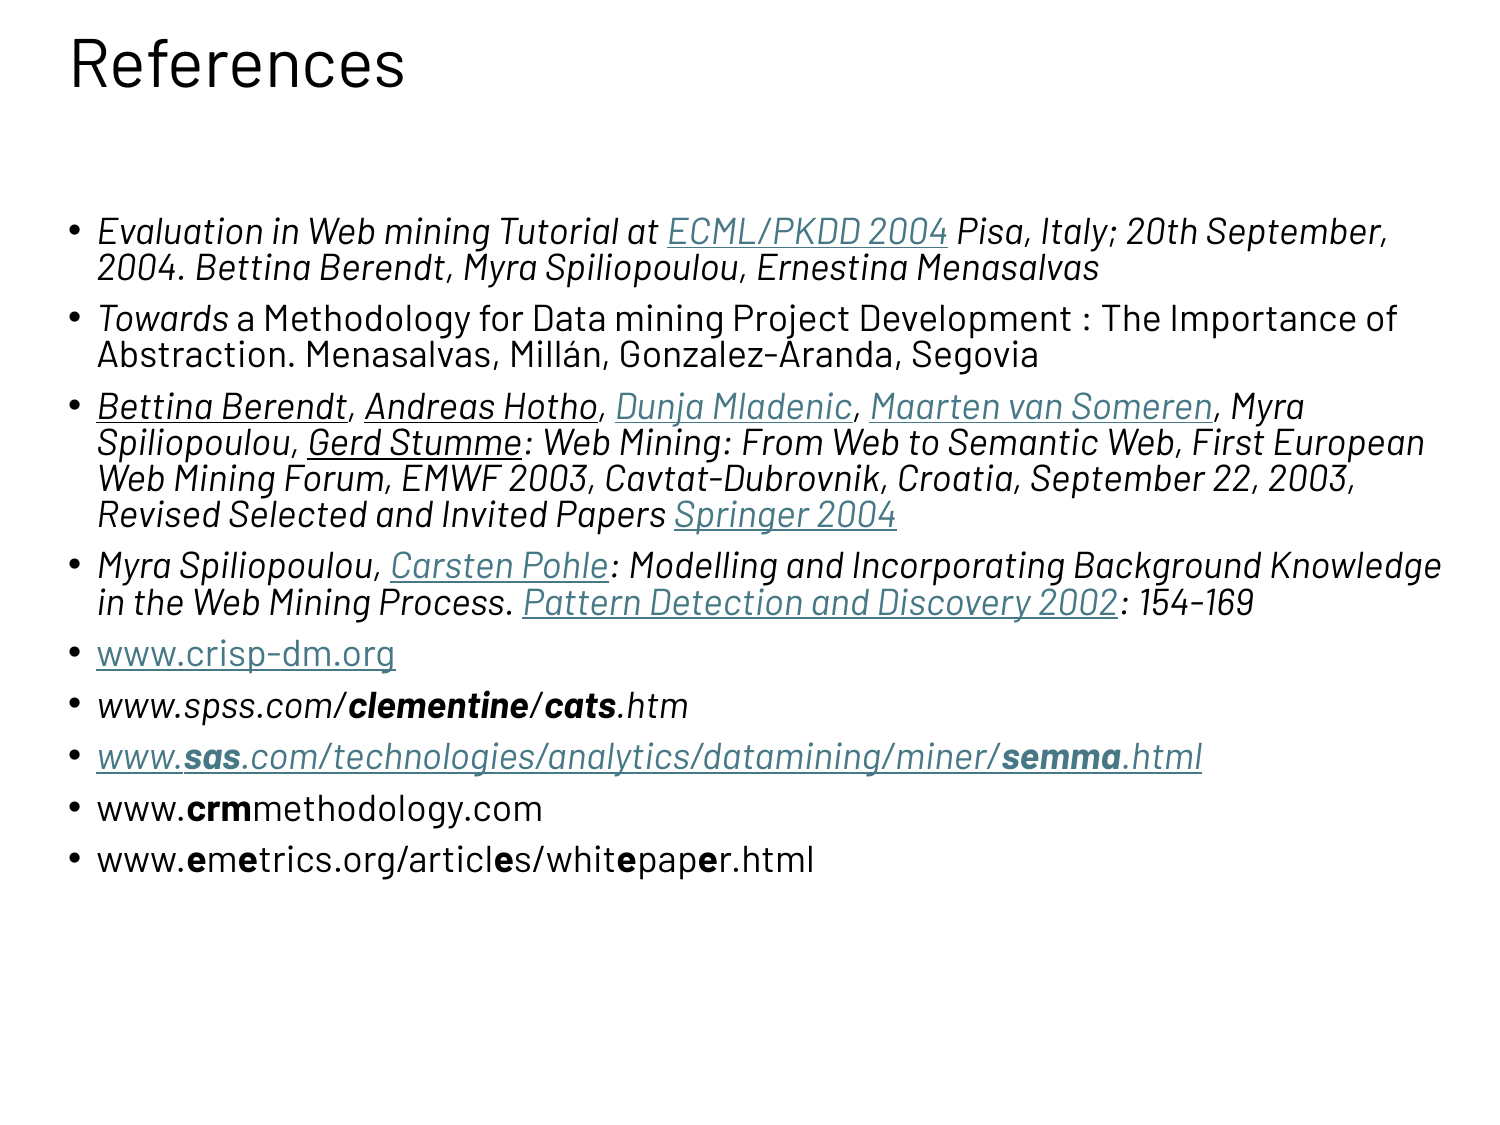

# References
Evaluation in Web mining Tutorial at ECML/PKDD 2004 Pisa, Italy; 20th September, 2004. Bettina Berendt, Myra Spiliopoulou, Ernestina Menasalvas
Towards a Methodology for Data mining Project Development : The Importance of Abstraction. Menasalvas, Millán, Gonzalez-Aranda, Segovia
Bettina Berendt, Andreas Hotho, Dunja Mladenic, Maarten van Someren, Myra Spiliopoulou, Gerd Stumme: Web Mining: From Web to Semantic Web, First European Web Mining Forum, EMWF 2003, Cavtat-Dubrovnik, Croatia, September 22, 2003, Revised Selected and Invited Papers Springer 2004
Myra Spiliopoulou, Carsten Pohle: Modelling and Incorporating Background Knowledge in the Web Mining Process. Pattern Detection and Discovery 2002: 154-169
www.crisp-dm.org
www.spss.com/clementine/cats.htm
www.sas.com/technologies/analytics/datamining/miner/semma.html
www.crmmethodology.com
www.emetrics.org/articles/whitepaper.html